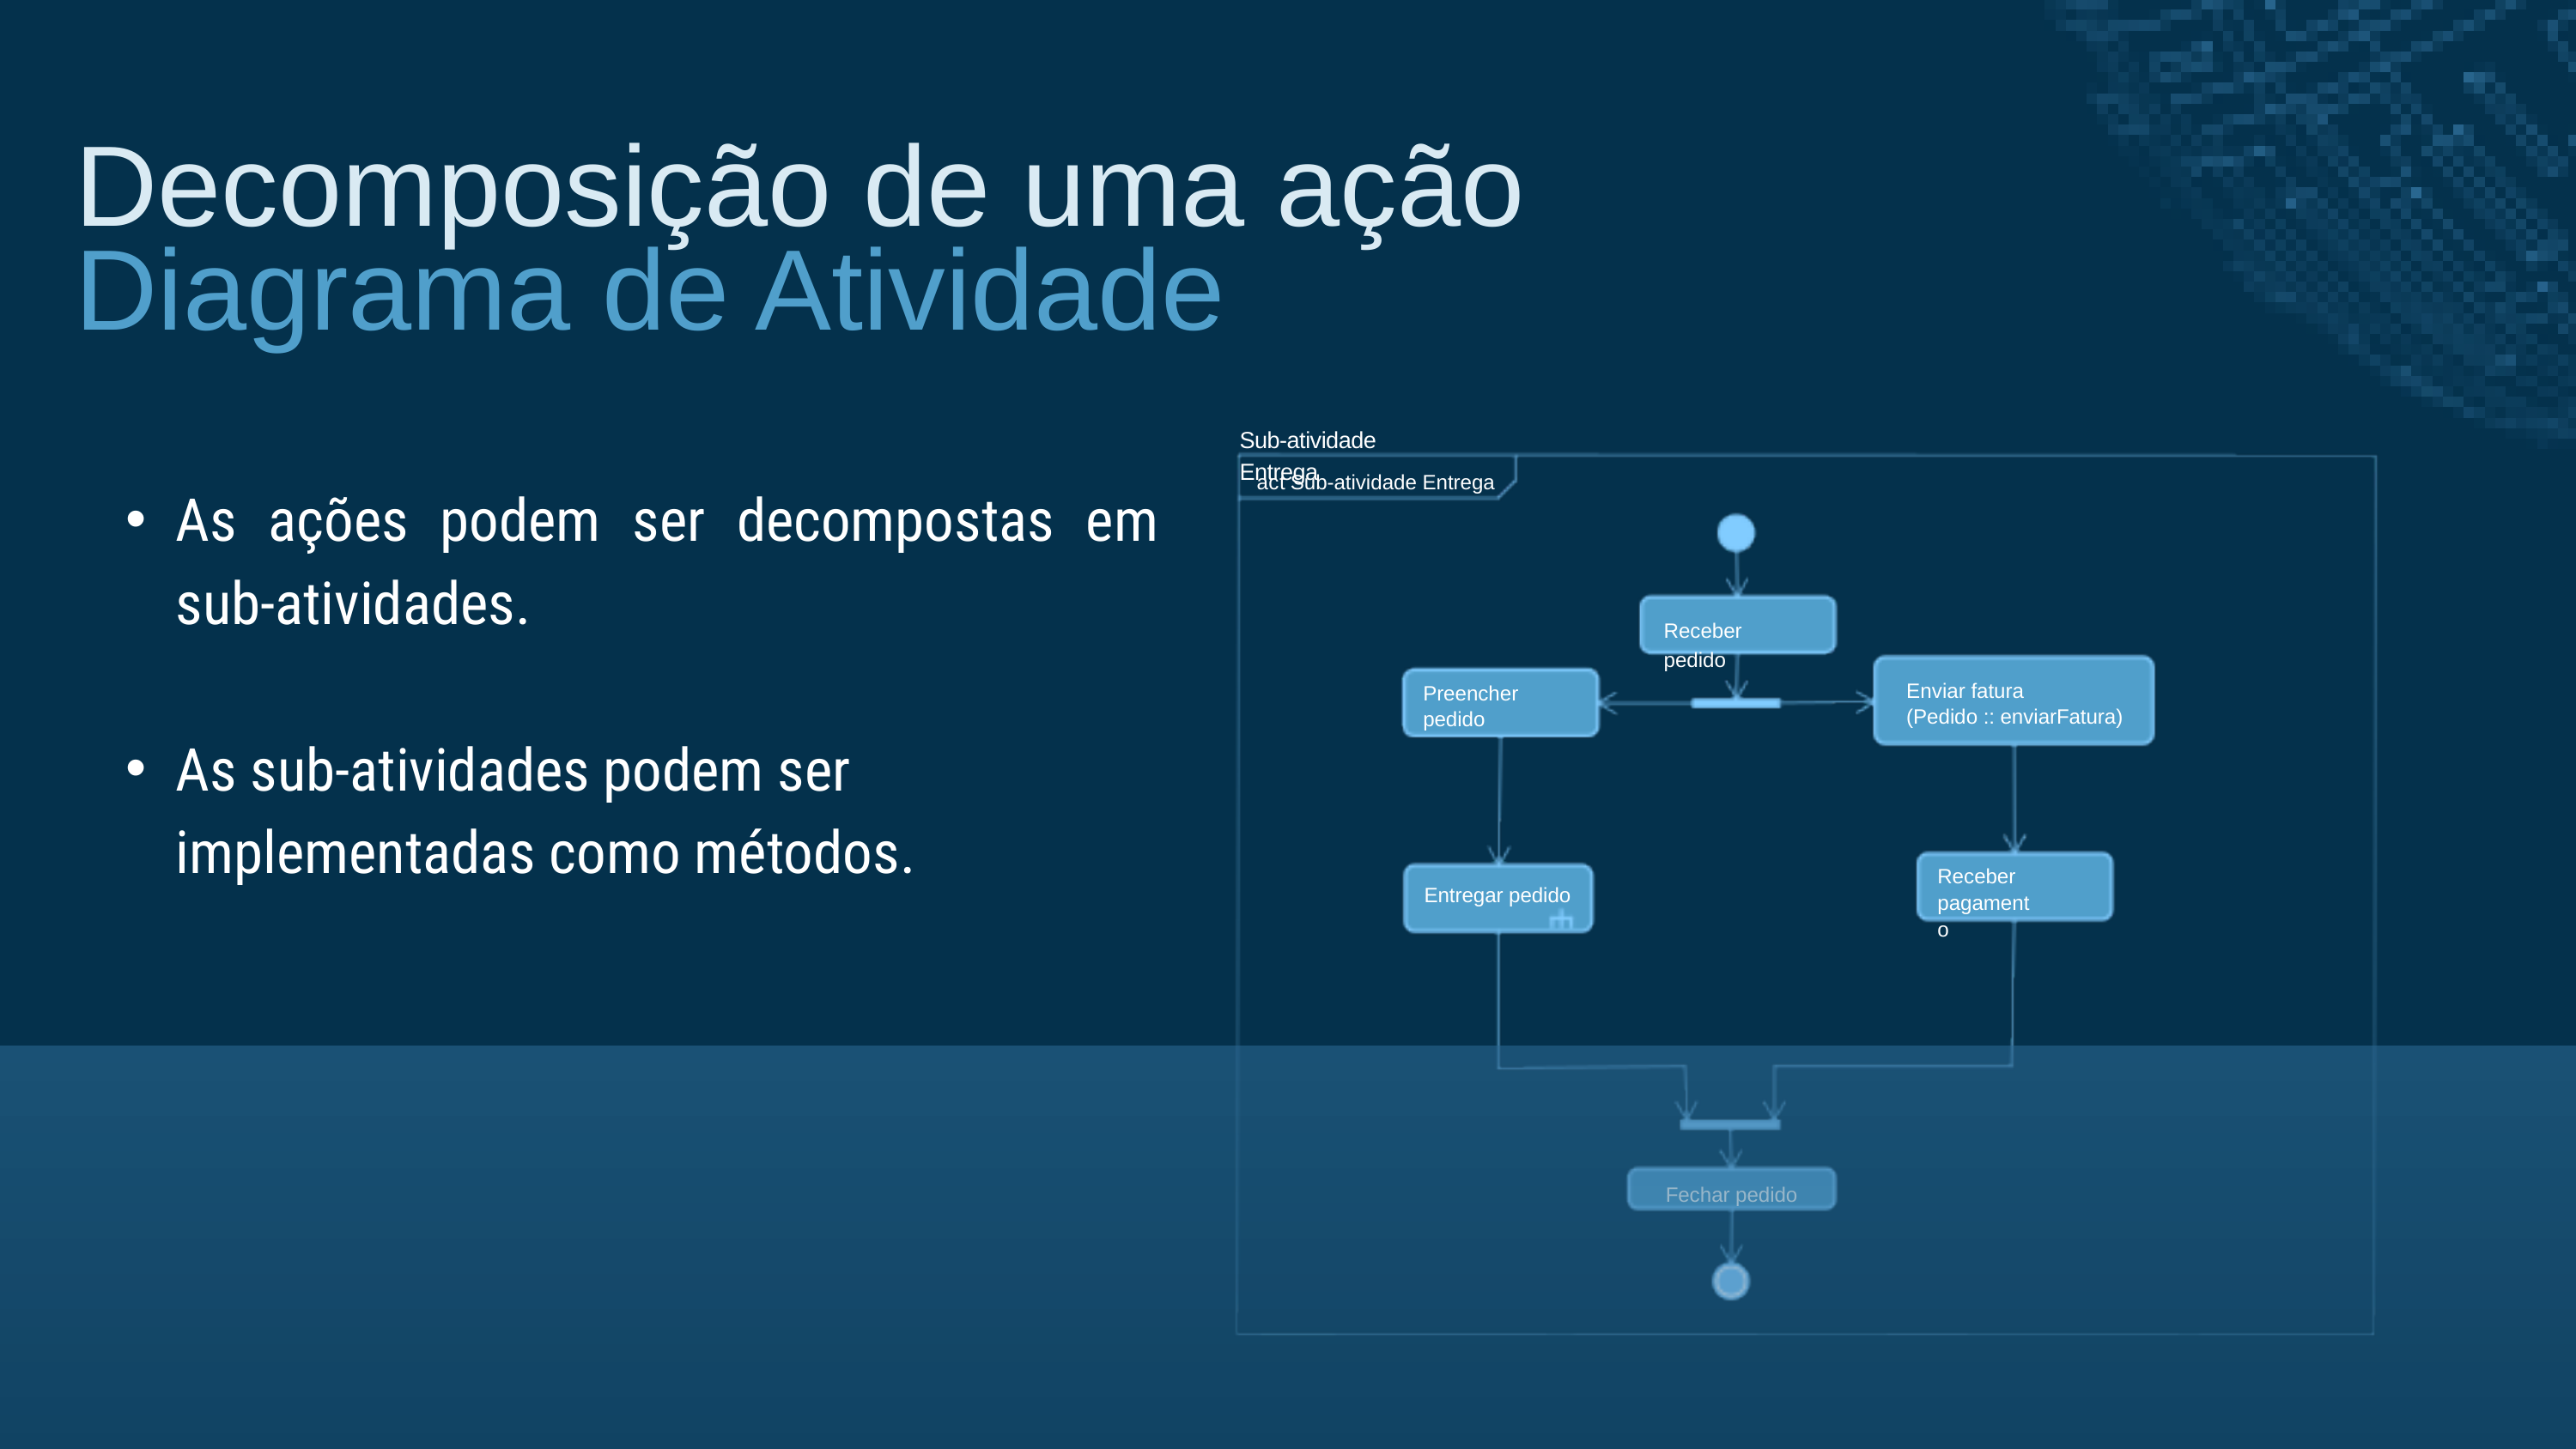

Decomposição de uma ação
Diagrama de Atividade
Sub-atividade Entrega

act
Sub-atividade Entrega
Receber pedido
Enviar fatura
(Pedido :: enviarFatura)
Preencher pedido
Receber pagamento
Entregar pedido
Fechar pedido
As ações podem ser decompostas em sub-atividades.

As sub-atividades podem ser implementadas como métodos.